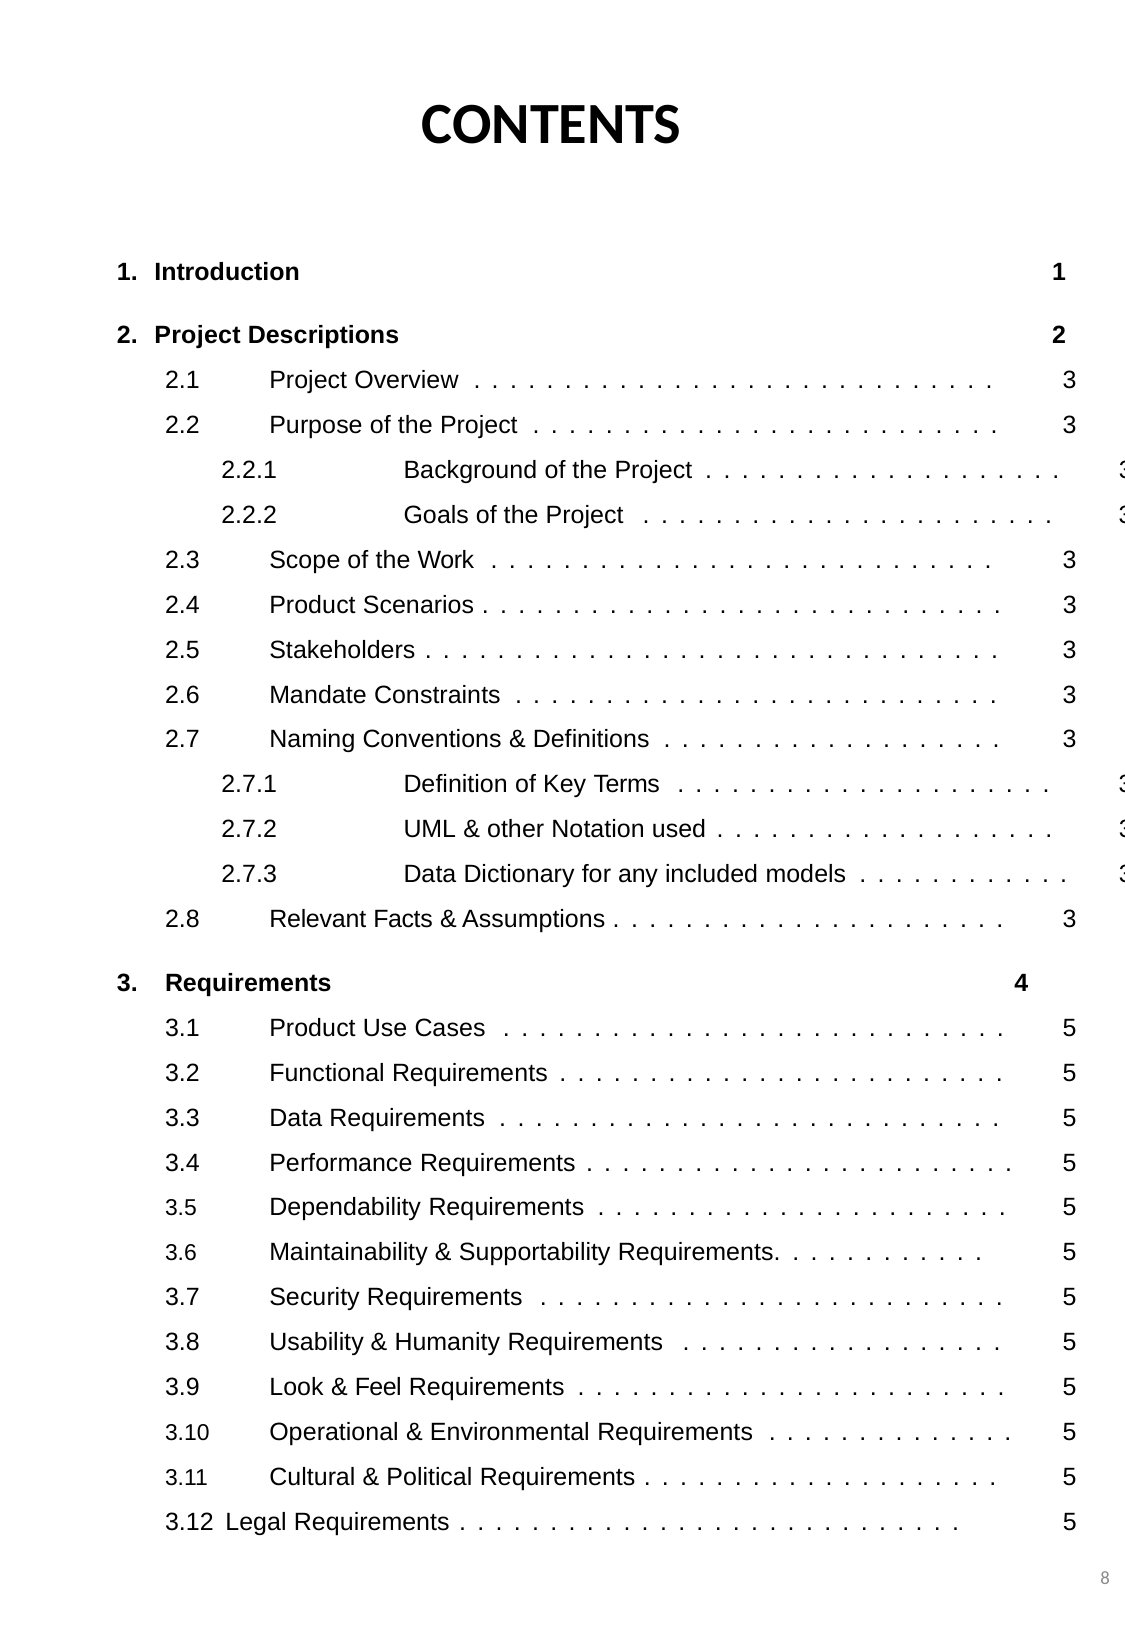

CONTENTS
Introduction	1
Project Descriptions	2
2.1	Project Overview . . . . . . . . . . . . . . . . . . . . . . . . . . . . .	3
2.2	Purpose of the Project  . . . . . . . . . . . . . . . . . . . . . . . . . .	3
2.2.1	Background of the Project . . . . . . . . . . . . . . . . . . . .	3
2.2.2	Goals of the Project	. . . . . . . . . . . . . . . . . . . . . . .	3
2.3	Scope of the Work	. . . . . . . . . . . . . . . . . . . . . . . . . . . .	3
2.4	Product Scenarios . . . . . . . . . . . . . . . . . . . . . . . . . . . . .	3
2.5	Stakeholders . . . . . . . . . . . . . . . . . . . . . . . . . . . . . . . .	3
2.6	Mandate Constraints . . . . . . . . . . . . . . . . . . . . . . . . . . .	3
2.7	Naming Conventions & Definitions	. . . . . . . . . . . . . . . . . . .	3
2.7.1	Definition of Key Terms  . . . . . . . . . . . . . . . . . . . . .	3
2.7.2	UML & other Notation used . . . . . . . . . . . . . . . . . . .	3
2.7.3	Data Dictionary for any included models . . . . . . . . . . . .	3
2.8	Relevant Facts & Assumptions . . . . . . . . . . . . . . . . . . . . . .	3
3.	Requirements	4
3.1	Product Use Cases  . . . . . . . . . . . . . . . . . . . . . . . . . . . .	5
3.2	Functional Requirements . . . . . . . . . . . . . . . . . . . . . . . . .	5
3.3	Data Requirements . . . . . . . . . . . . . . . . . . . . . . . . . . . .	5
3.4	Performance Requirements . . . . . . . . . . . . . . . . . . . . . . . .	5
3.5	Dependability Requirements . . . . . . . . . . . . . . . . . . . . . . .	5
3.6	Maintainability & Supportability Requirements. . . . . . . . . . . .	5
3.7	Security Requirements  . . . . . . . . . . . . . . . . . . . . . . . . . .	5
3.8	Usability & Humanity Requirements	. . . . . . . . . . . . . . . . . .	5
3.9	Look & Feel Requirements . . . . . . . . . . . . . . . . . . . . . . . .	5
3.10	Operational & Environmental Requirements  . . . . . . . . . . . . . .	5
3.11	Cultural & Political Requirements . . . . . . . . . . . . . . . . . . . .	5
3.12 Legal Requirements . . . . . . . . . . . . . . . . . . . . . . . . . . . .	5
8